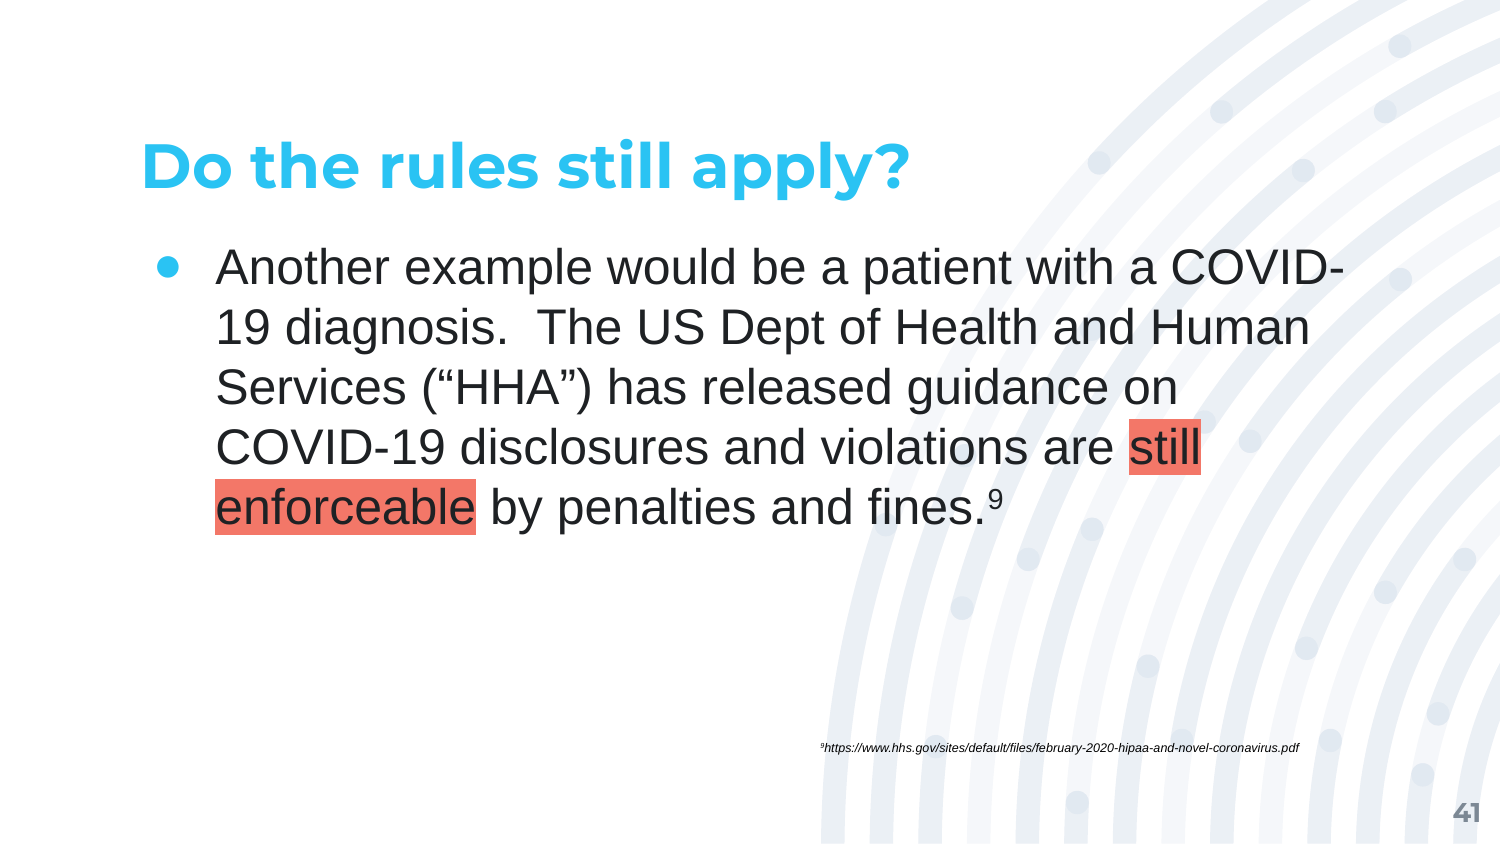

# Do the rules still apply?
Another example would be a patient with a COVID-19 diagnosis.  The US Dept of Health and Human Services (“HHA”) has released guidance on COVID-19 disclosures and violations are still enforceable by penalties and fines.9
9https://www.hhs.gov/sites/default/files/february-2020-hipaa-and-novel-coronavirus.pdf
41